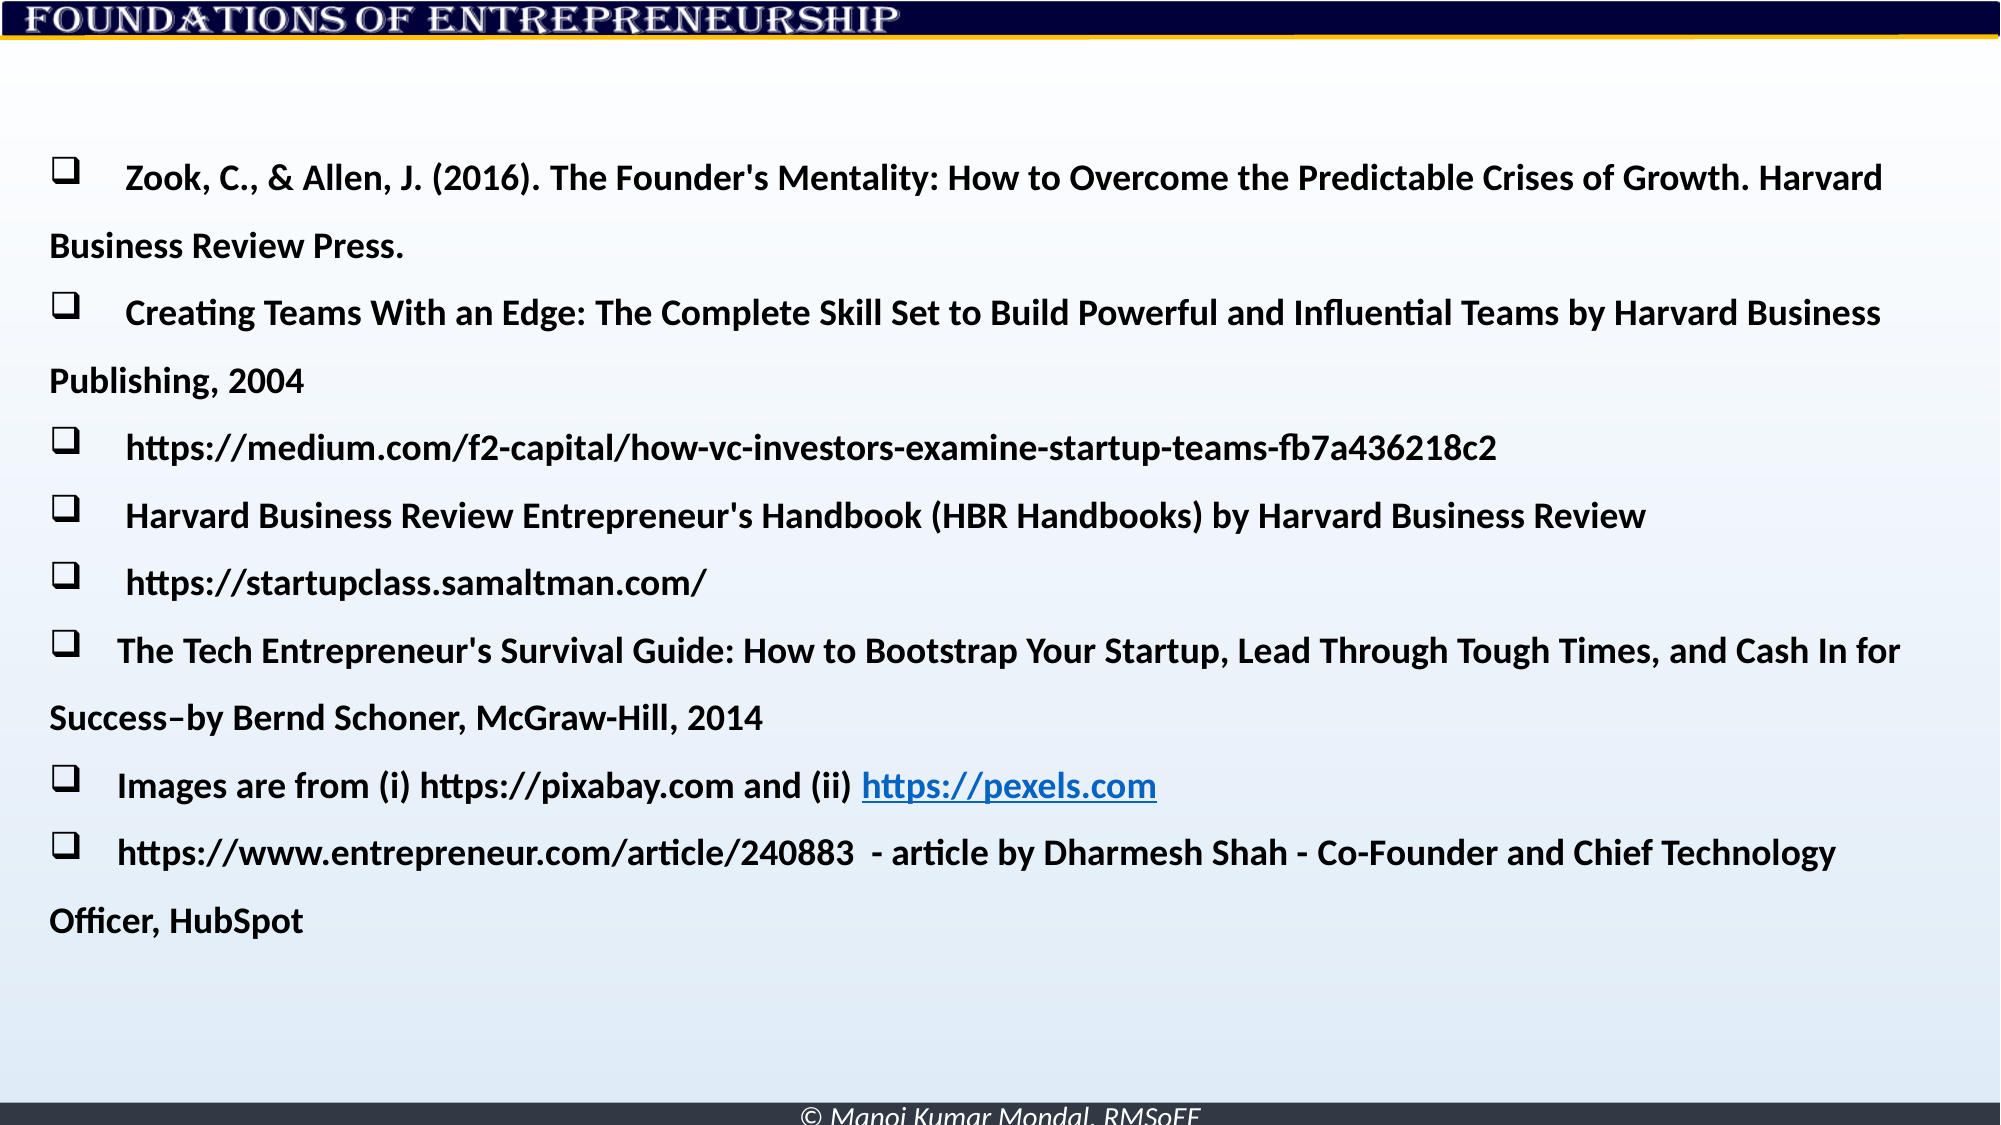

Zook, C., & Allen, J. (2016). The Founder's Mentality: How to Overcome the Predictable Crises of Growth. Harvard Business Review Press.
     Creating Teams With an Edge: The Complete Skill Set to Build Powerful and Influential Teams by Harvard Business Publishing, 2004
     https://medium.com/f2-capital/how-vc-investors-examine-startup-teams-fb7a436218c2
     Harvard Business Review Entrepreneur's Handbook (HBR Handbooks) by Harvard Business Review
     https://startupclass.samaltman.com/
    The Tech Entrepreneur's Survival Guide: How to Bootstrap Your Startup, Lead Through Tough Times, and Cash In for Success–by Bernd Schoner, McGraw-Hill, 2014
    Images are from (i) https://pixabay.com and (ii) https://pexels.com
    https://www.entrepreneur.com/article/240883  - article by Dharmesh Shah - Co-Founder and Chief Technology Officer, HubSpot